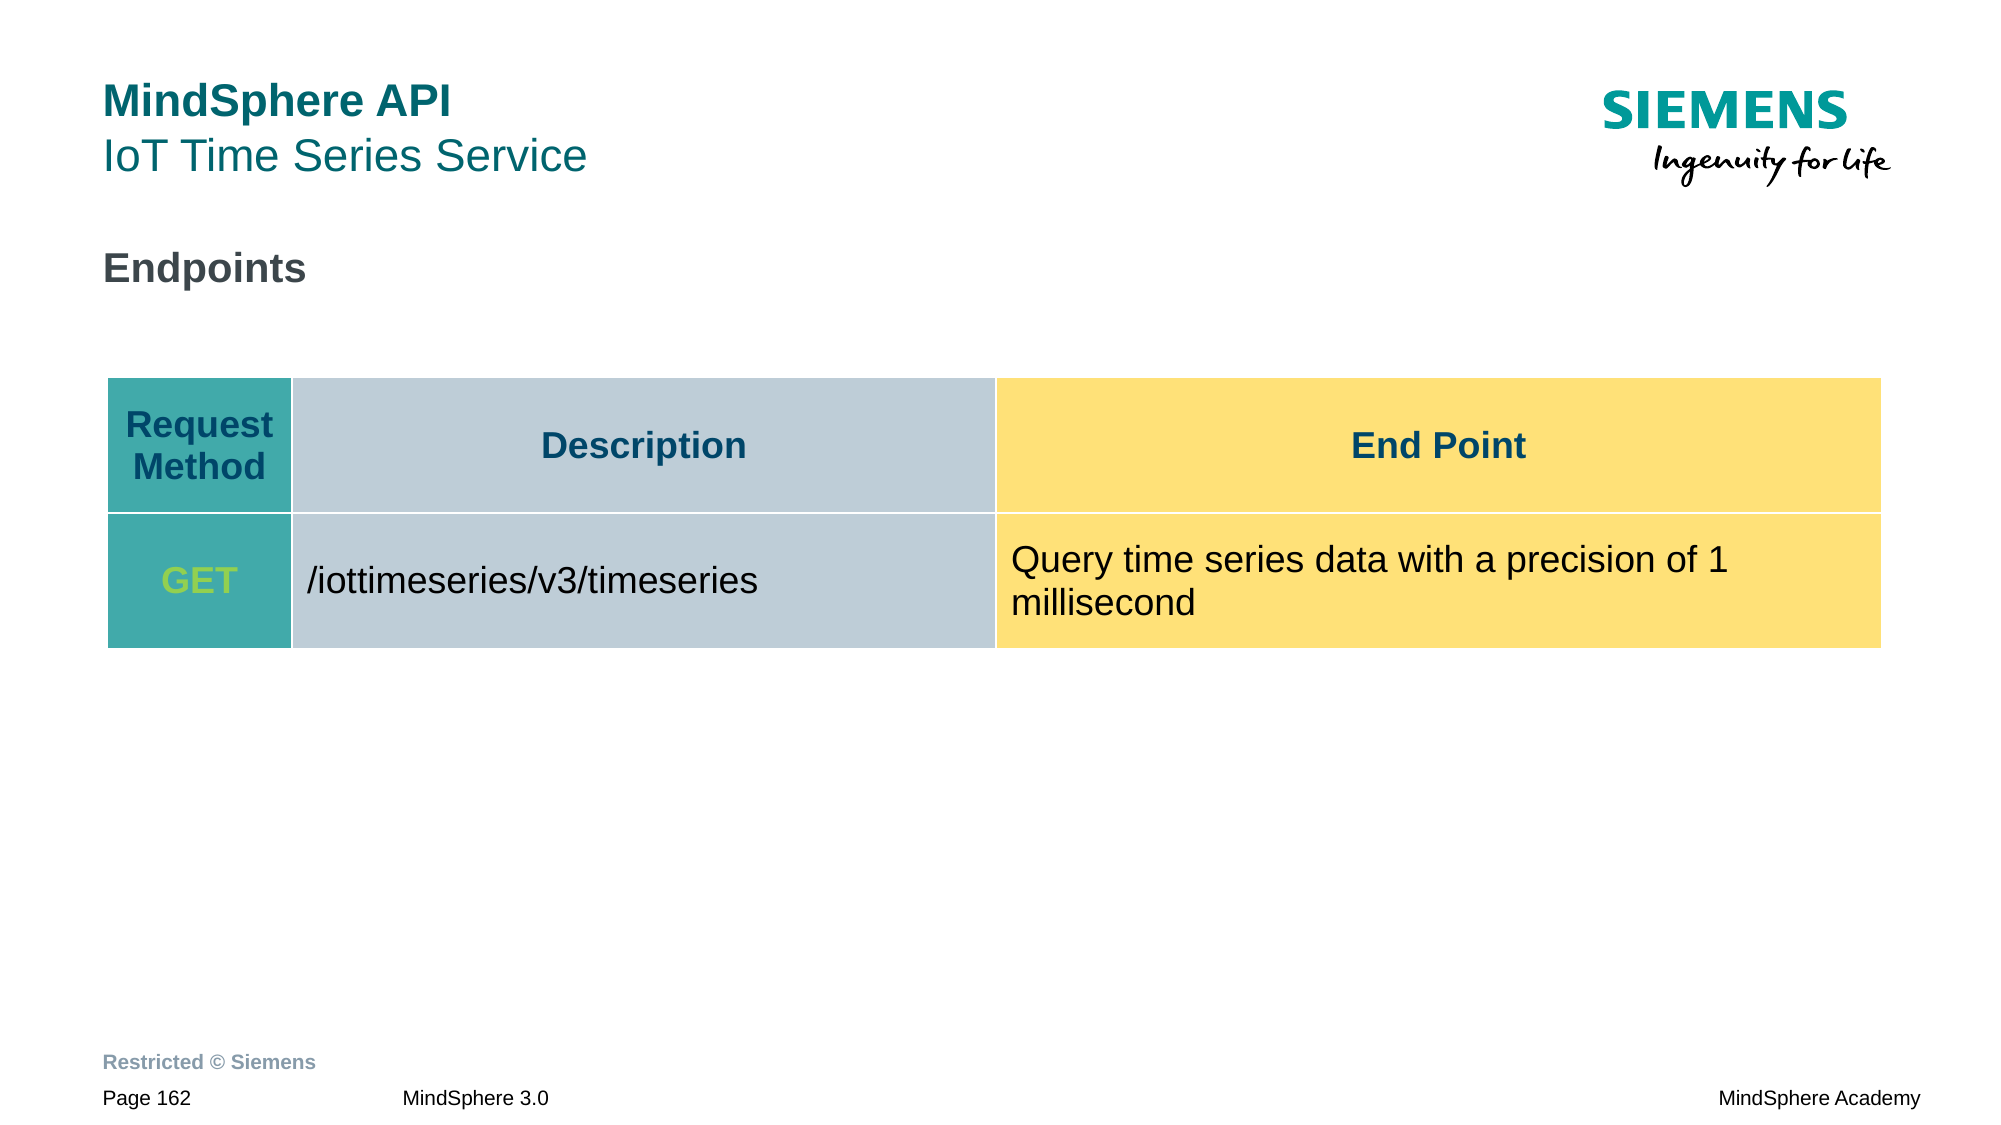

# MindSphere API IoT Time Series Service
Endpoints
| Request Method | Description | End Point |
| --- | --- | --- |
| GET | /iottimeseries/v3/timeseries | Query time series data with a precision of 1 millisecond |